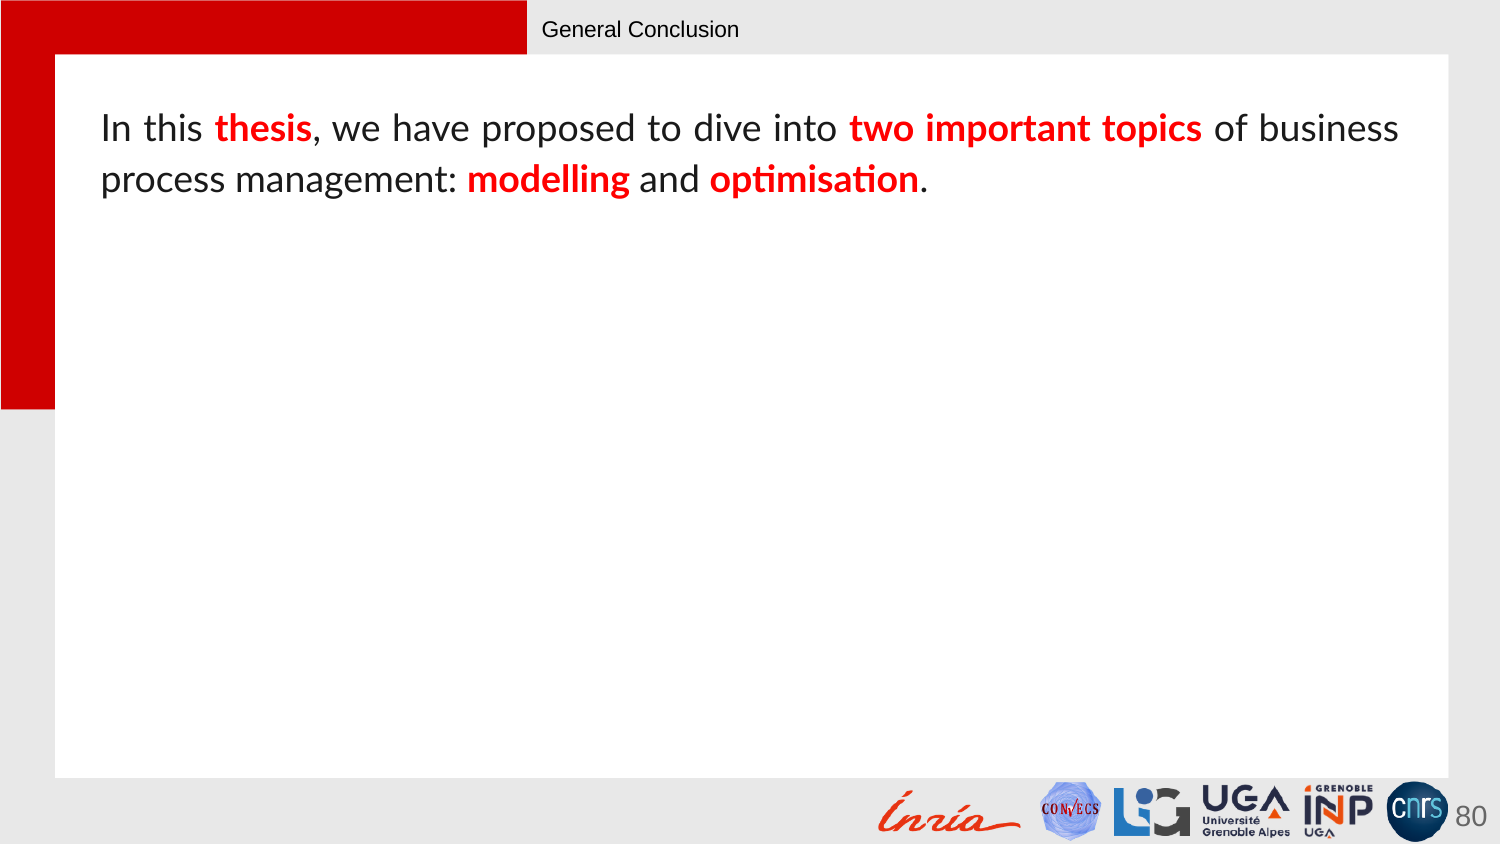

# General Conclusion
In this thesis, we have proposed to dive into two important topics of business process management: modelling and optimisation.
80